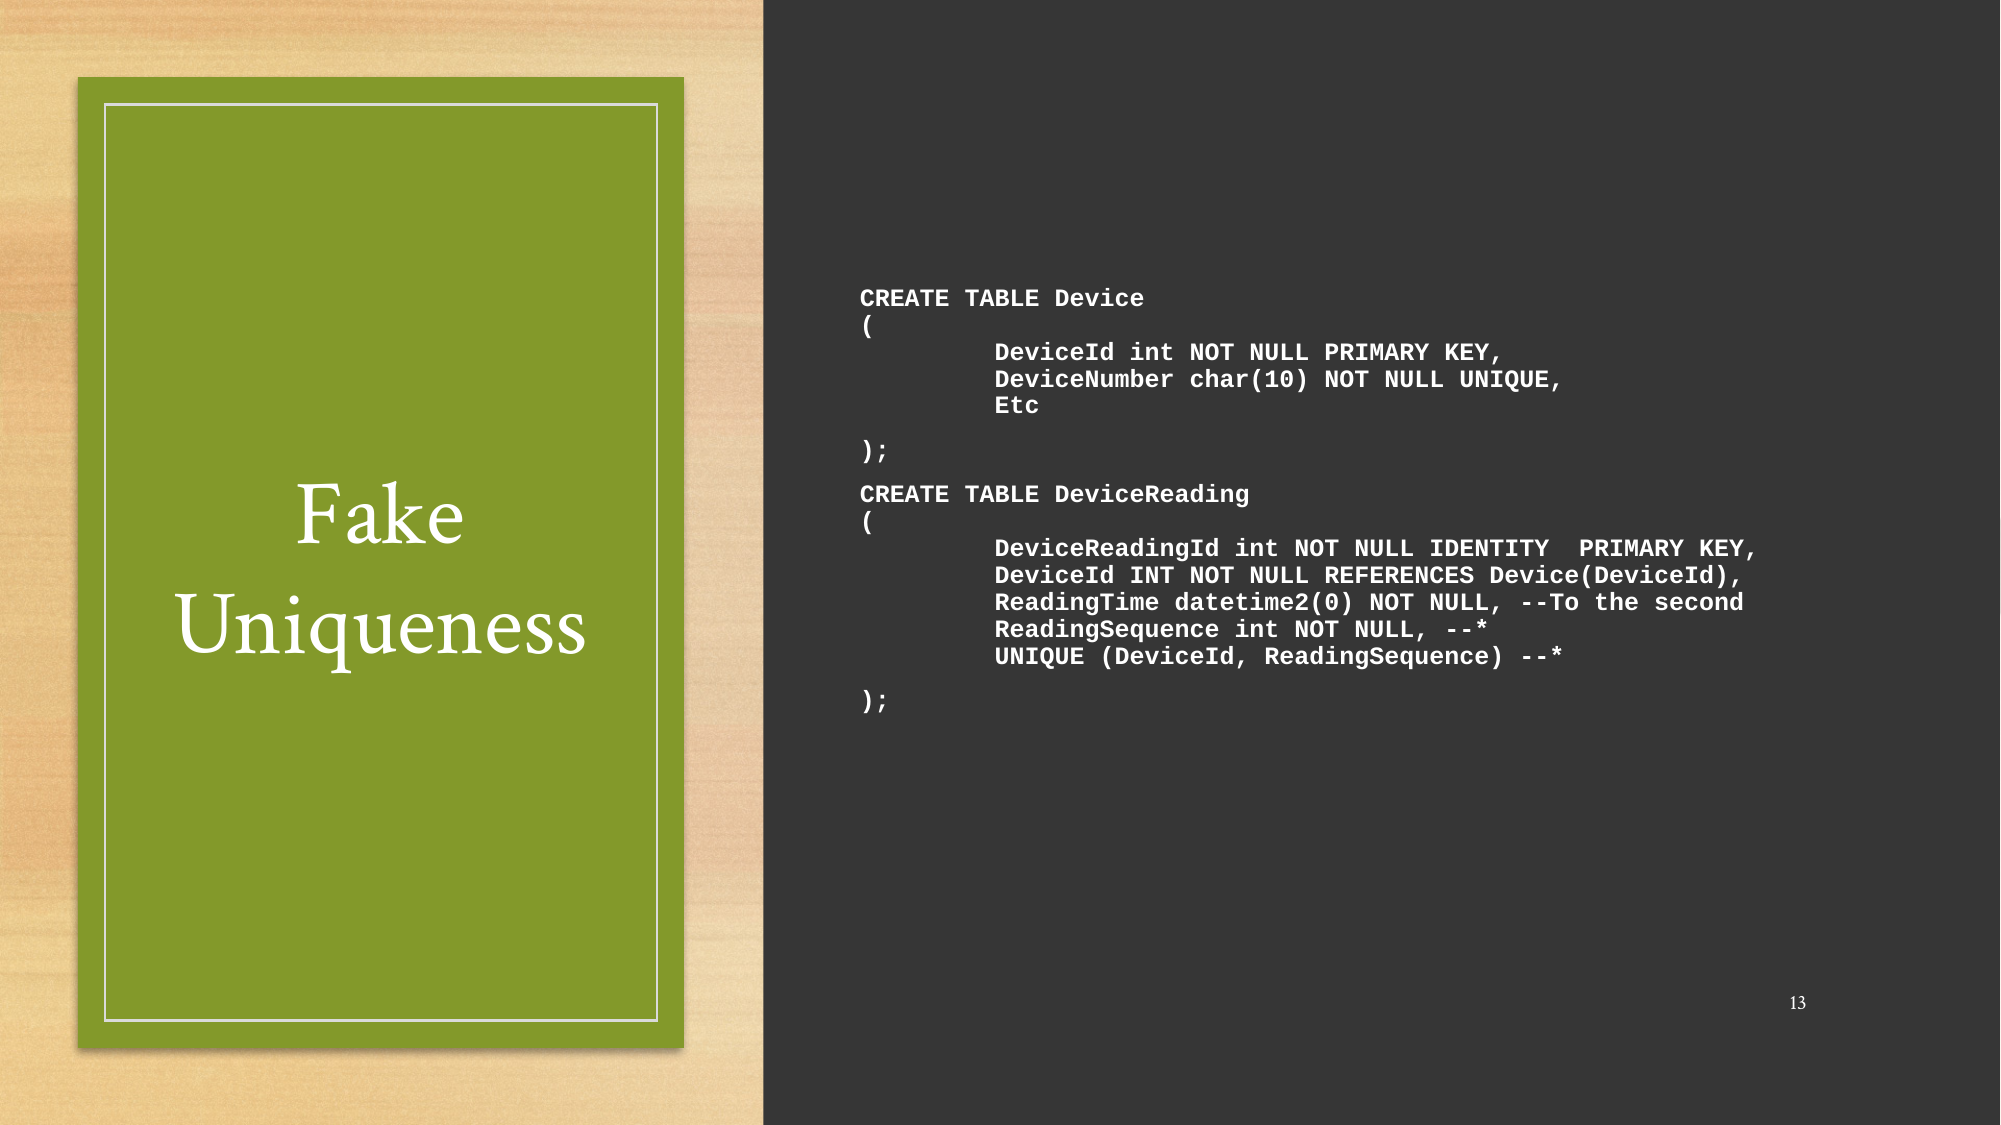

CREATE TABLE Device
(
         DeviceId int NOT NULL PRIMARY KEY,
         DeviceNumber char(10) NOT NULL UNIQUE,
         Etc
);
CREATE TABLE DeviceReading
(
         DeviceReadingId int NOT NULL IDENTITY  PRIMARY KEY,
         DeviceId INT NOT NULL REFERENCES Device(DeviceId),
         ReadingTime datetime2(0) NOT NULL, --To the second
         ReadingSequence int NOT NULL, --*
         UNIQUE (DeviceId, ReadingSequence) --*
);

# Fake Uniqueness
13